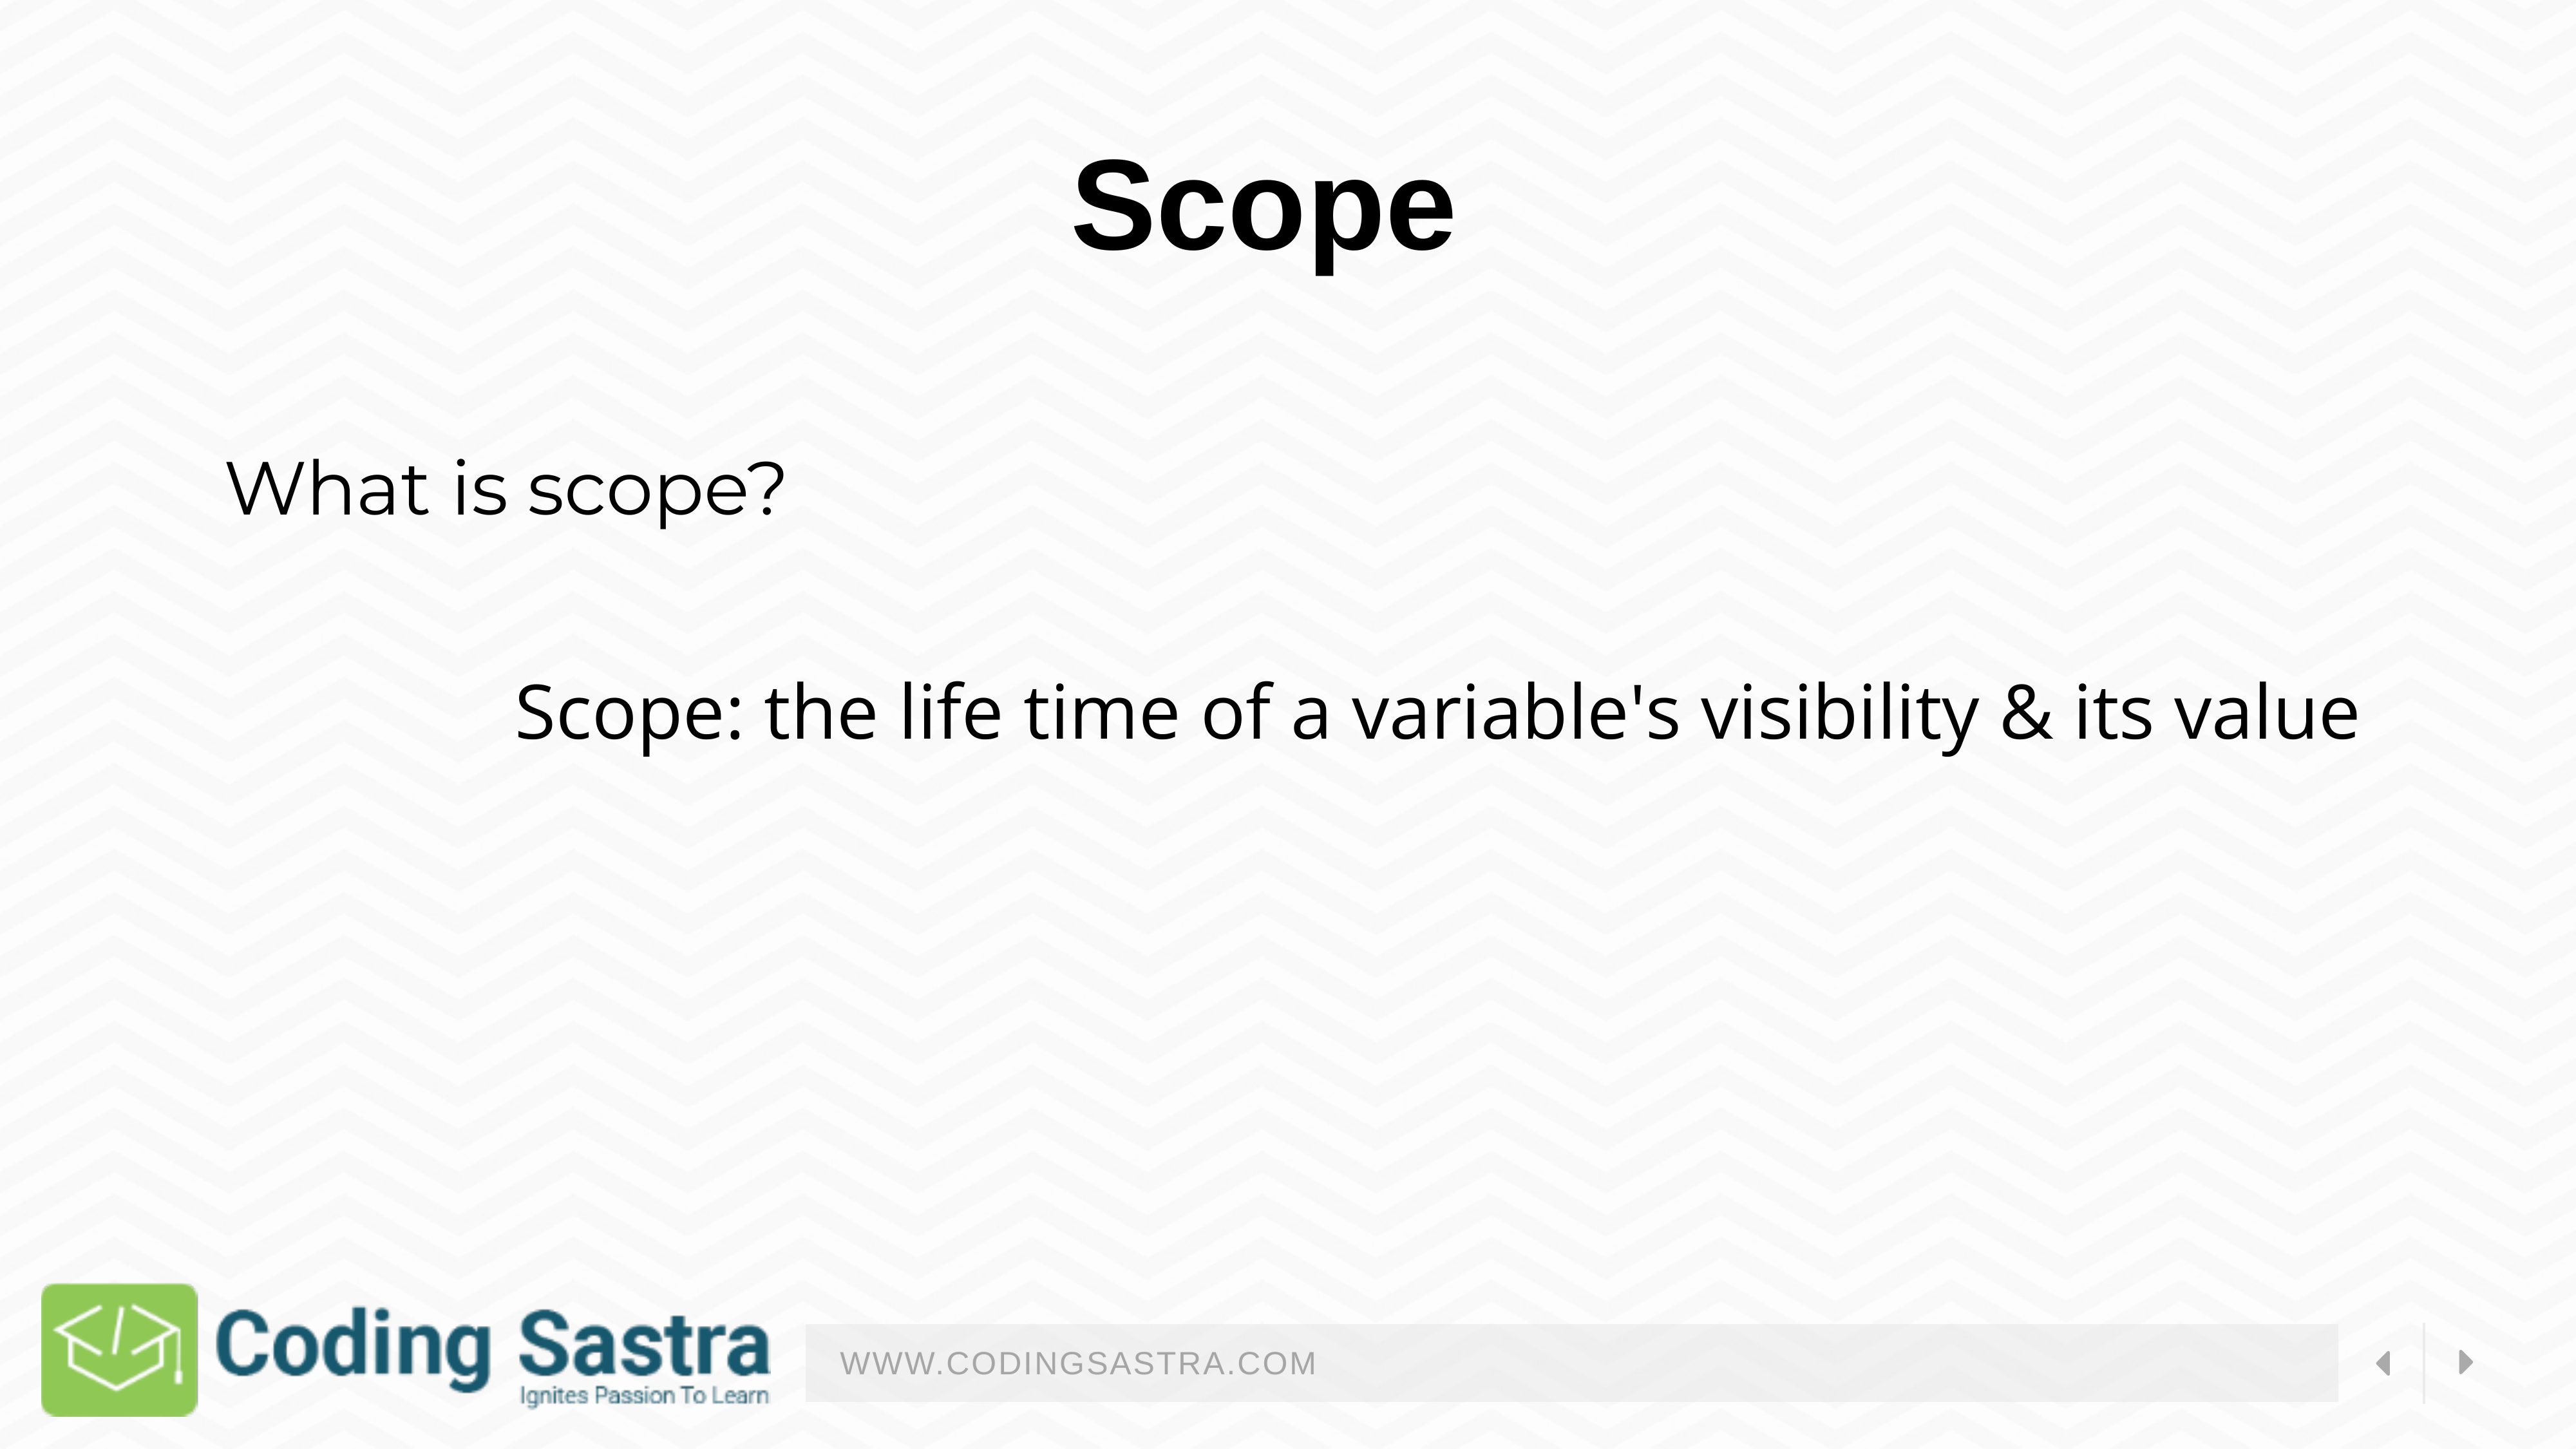

Scope
What is scope?
Scope: the life time of a variable's visibility & its value